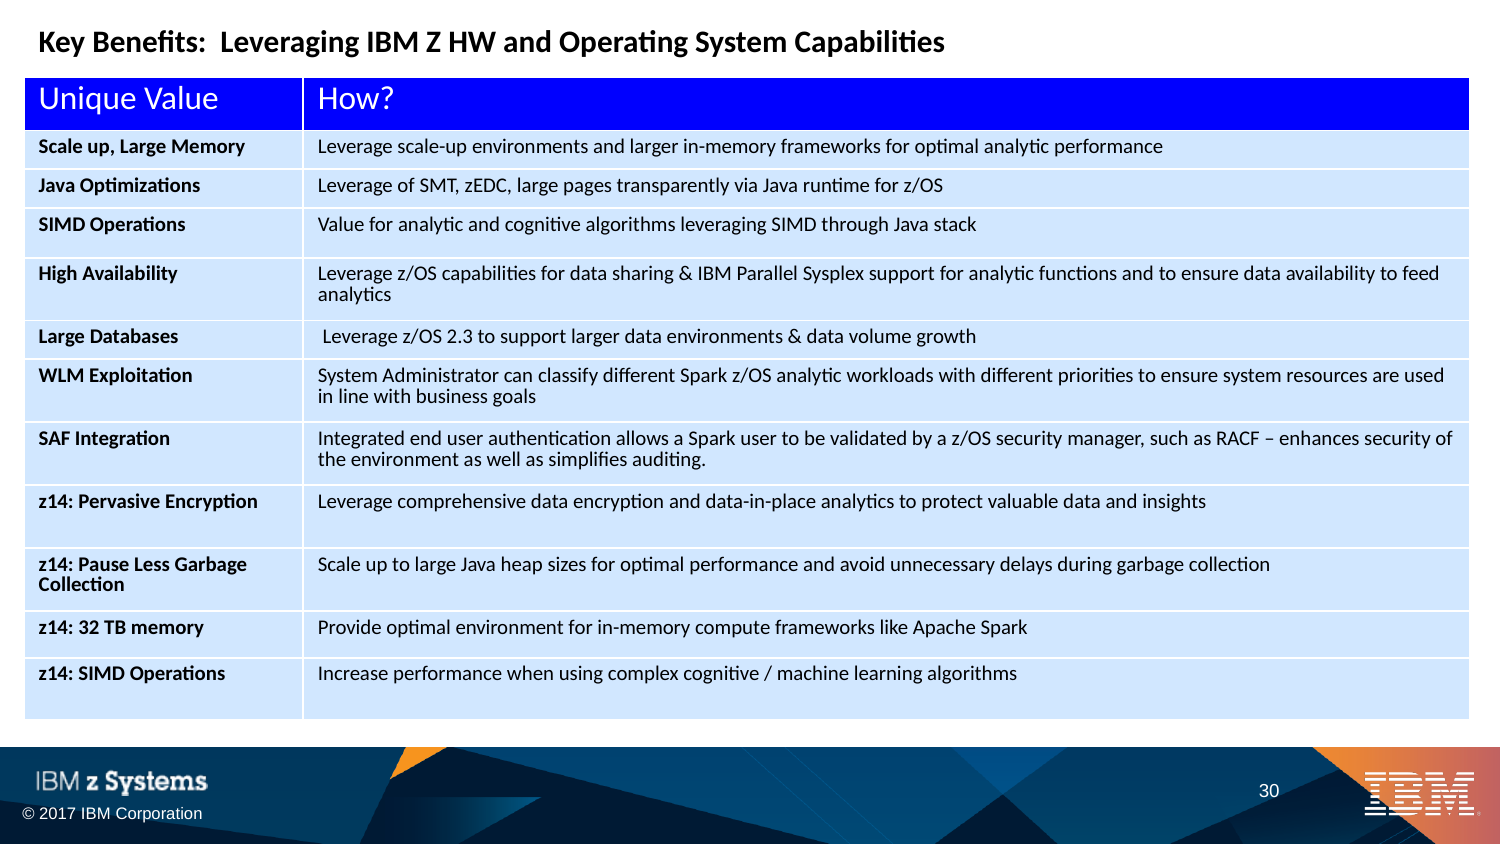

Key Benefits:  Leveraging IBM Z HW and Operating System Capabilities
| Unique Value | How? |
| --- | --- |
| Scale up, Large Memory | Leverage scale-up environments and larger in-memory frameworks for optimal analytic performance |
| Java Optimizations | Leverage of SMT, zEDC, large pages transparently via Java runtime for z/OS |
| SIMD Operations | Value for analytic and cognitive algorithms leveraging SIMD through Java stack |
| High Availability | Leverage z/OS capabilities for data sharing & IBM Parallel Sysplex support for analytic functions and to ensure data availability to feed analytics |
| Large Databases | Leverage z/OS 2.3 to support larger data environments & data volume growth |
| WLM Exploitation | System Administrator can classify different Spark z/OS analytic workloads with different priorities to ensure system resources are used in line with business goals |
| SAF Integration | Integrated end user authentication allows a Spark user to be validated by a z/OS security manager, such as RACF – enhances security of the environment as well as simplifies auditing. |
| z14: Pervasive Encryption | Leverage comprehensive data encryption and data-in-place analytics to protect valuable data and insights |
| z14: Pause Less Garbage Collection | Scale up to large Java heap sizes for optimal performance and avoid unnecessary delays during garbage collection |
| z14: 32 TB memory | Provide optimal environment for in-memory compute frameworks like Apache Spark |
| z14: SIMD Operations | Increase performance when using complex cognitive / machine learning algorithms |